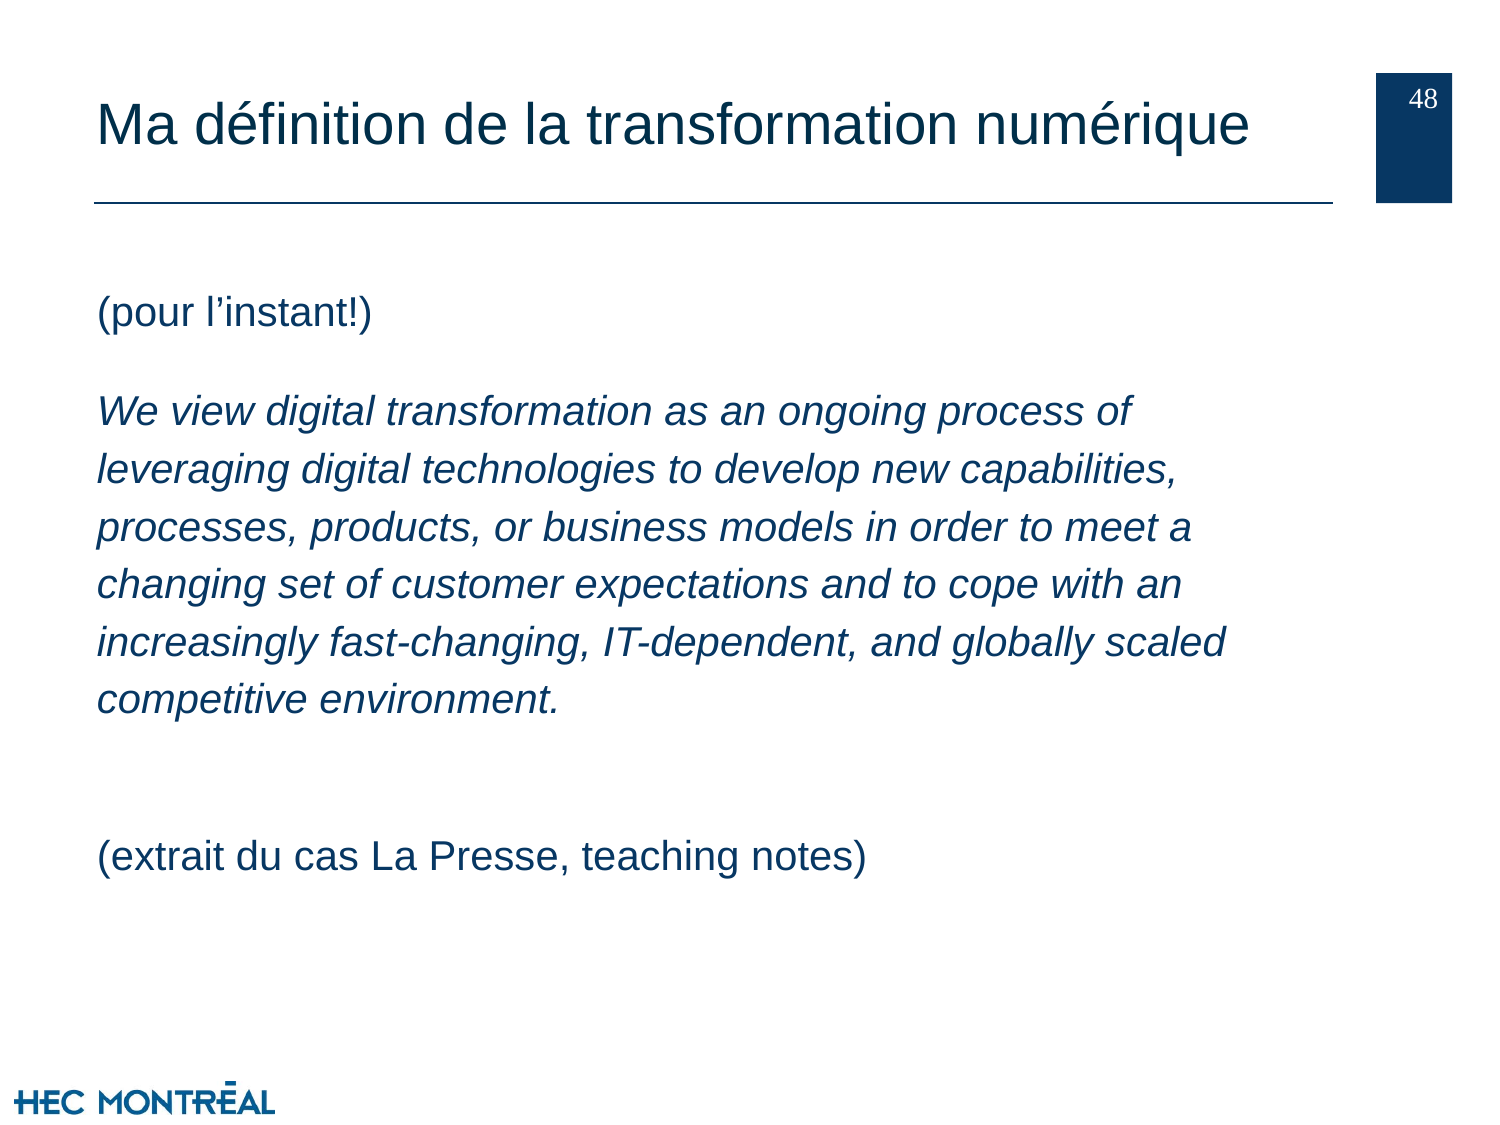

48
# Ma définition de la transformation numérique
(pour l’instant!)
We view digital transformation as an ongoing process of leveraging digital technologies to develop new capabilities, processes, products, or business models in order to meet a changing set of customer expectations and to cope with an increasingly fast-changing, IT-dependent, and globally scaled competitive environment.
(extrait du cas La Presse, teaching notes)